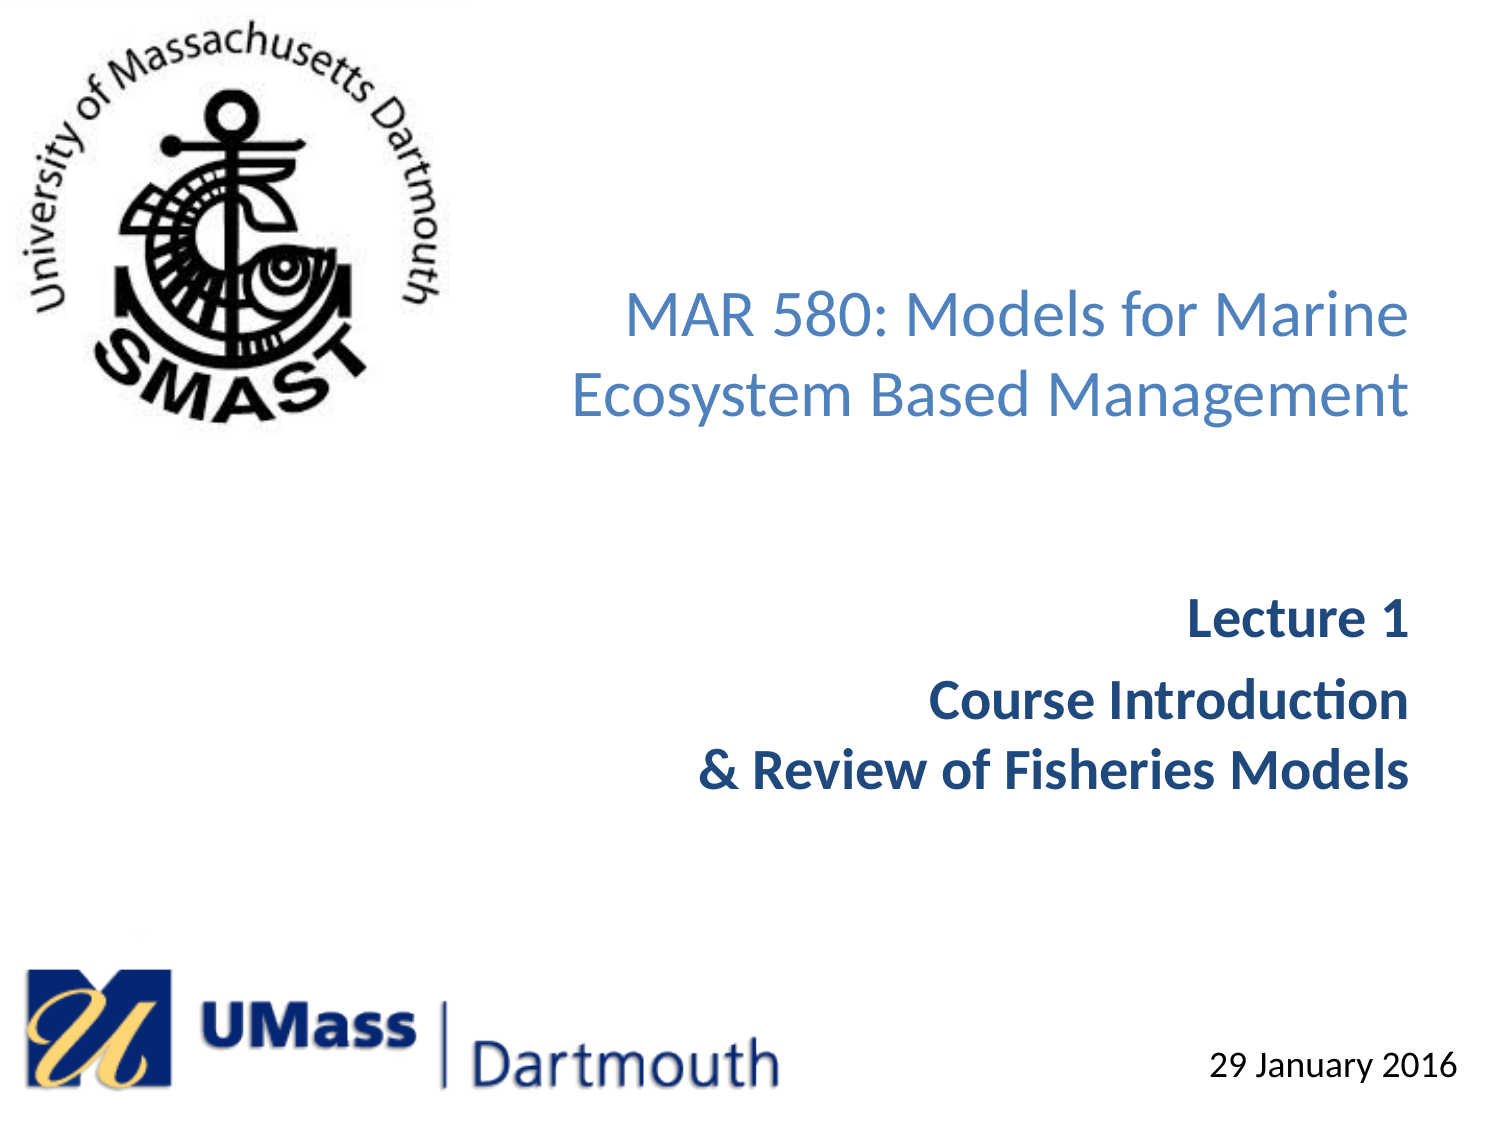

# MAR 580: Models for Marine Ecosystem Based Management
Lecture 1
Course Introduction
& Review of Fisheries Models
29 January 2016